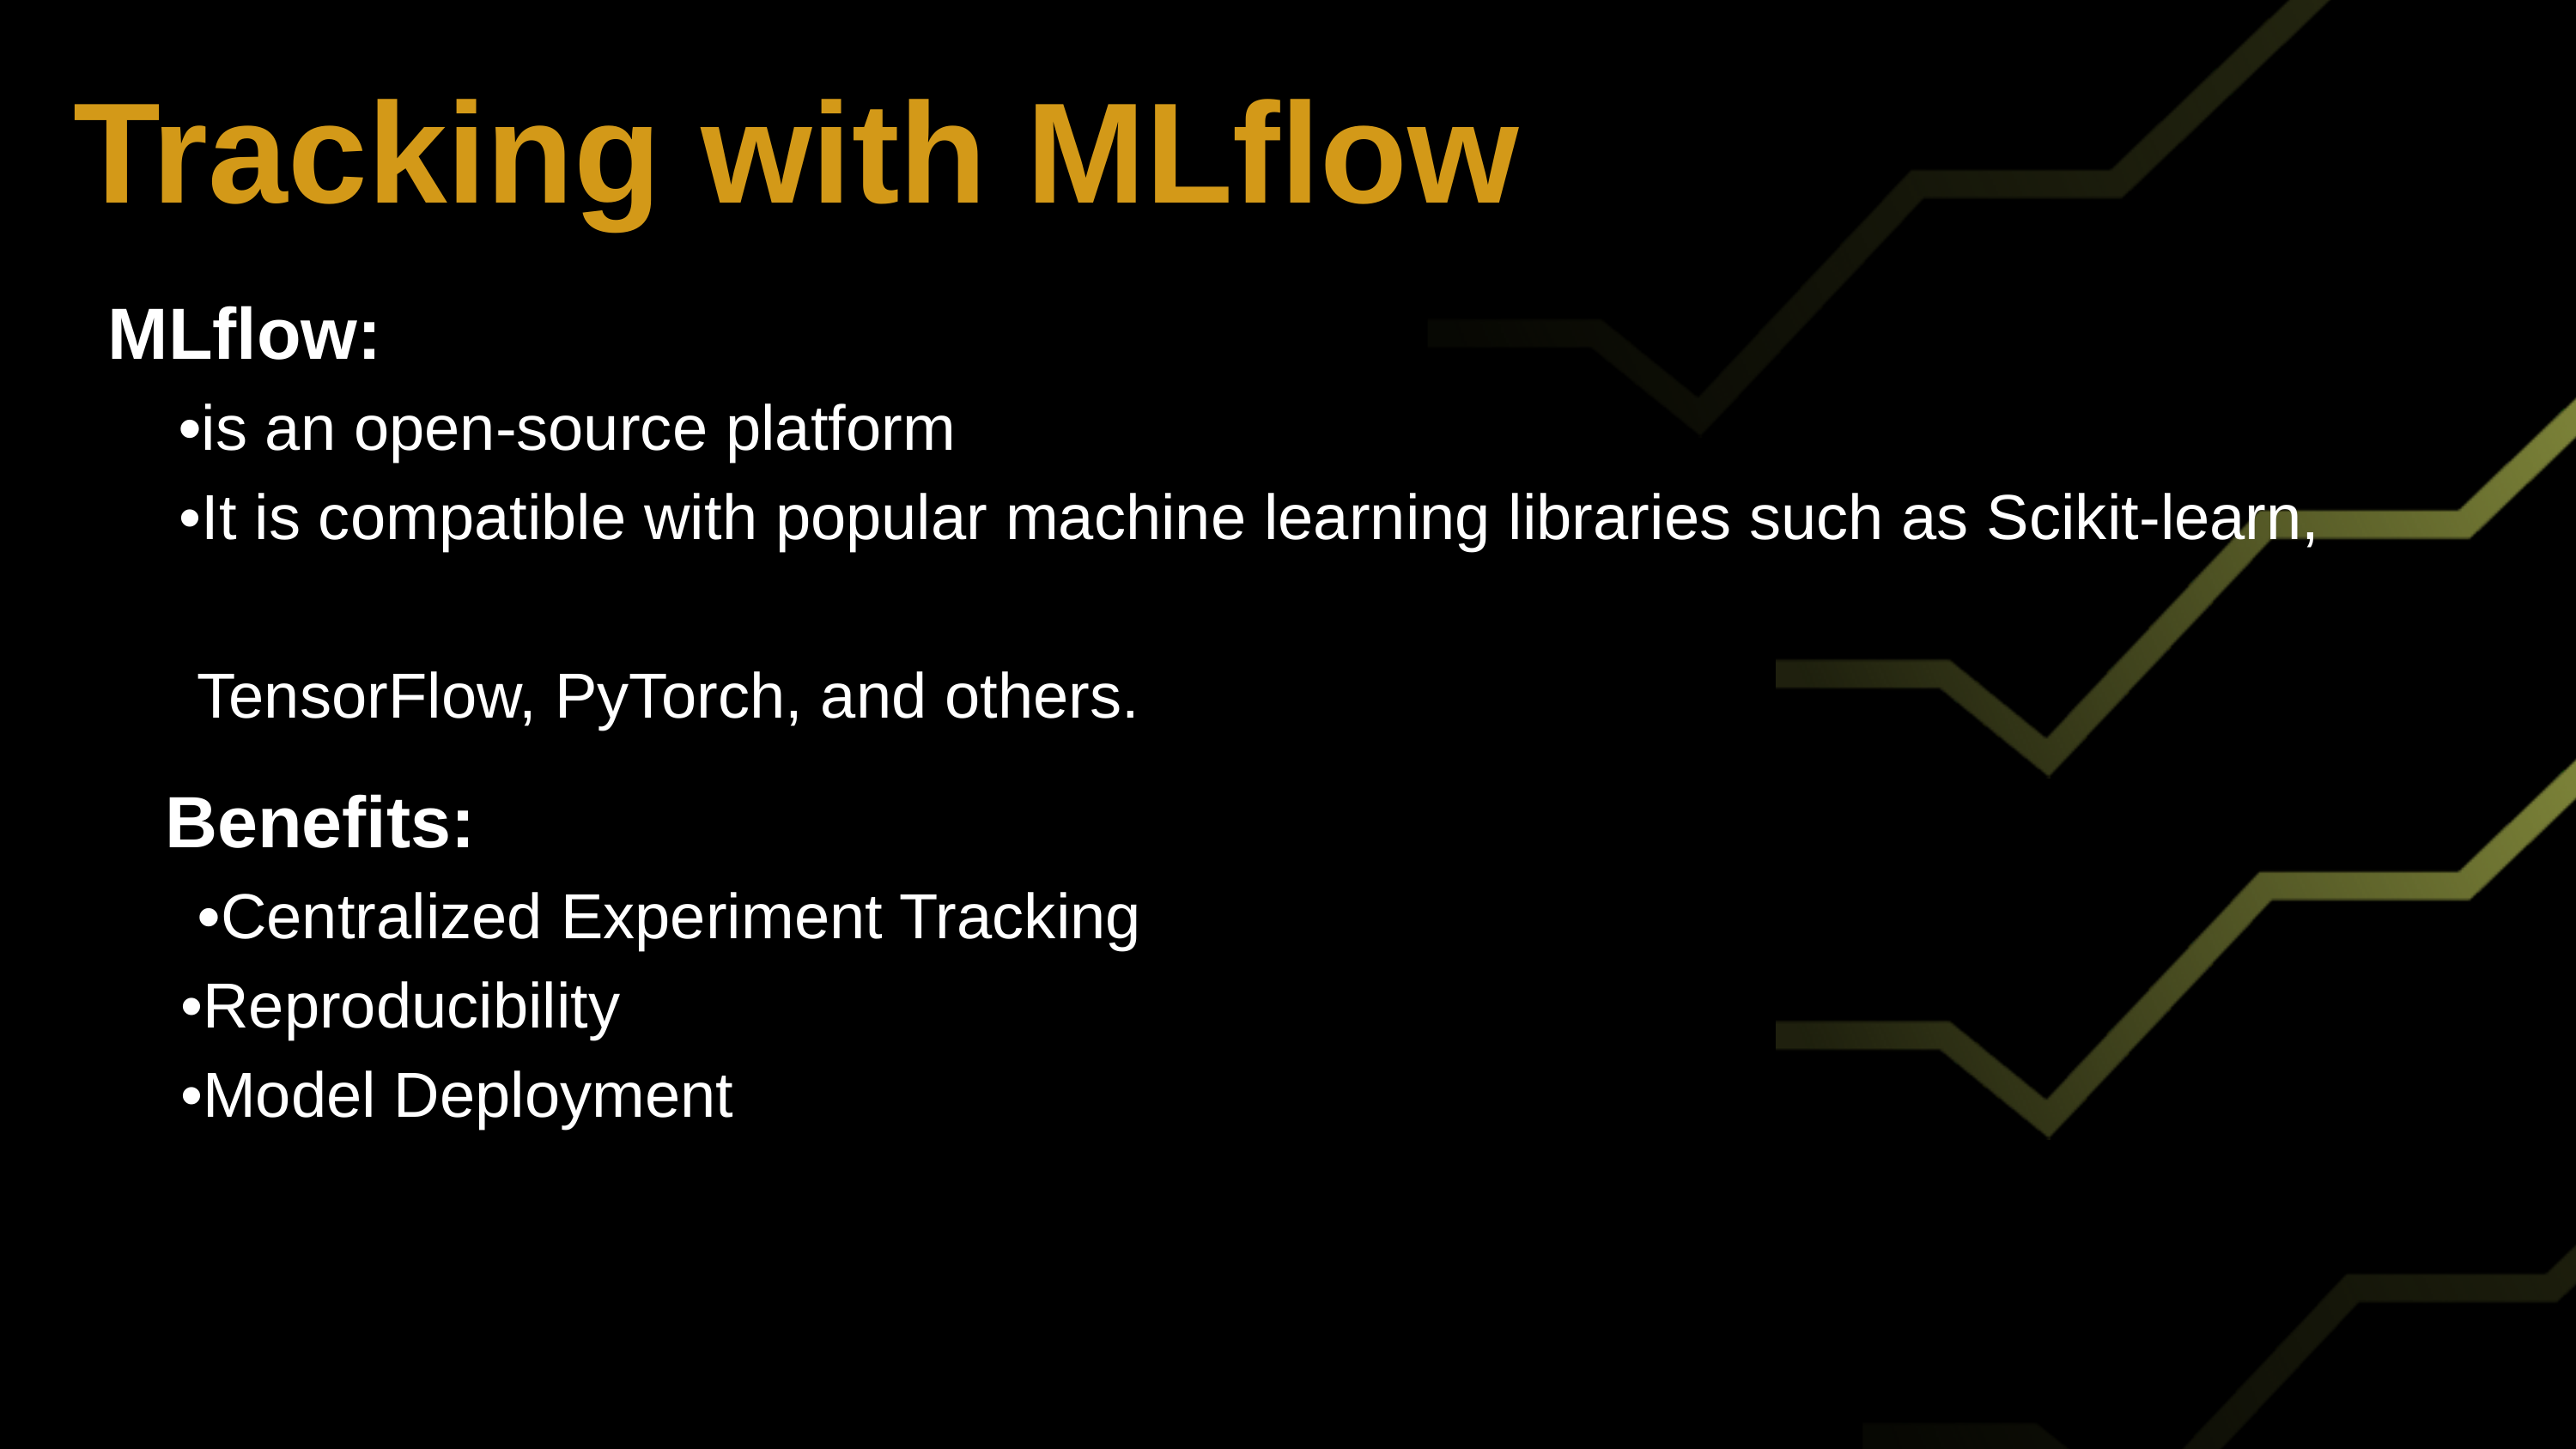

Tracking with MLflow

MLflow:
    •is an open-source platform
    •It is compatible with popular machine learning libraries such as Scikit-learn,
     TensorFlow, PyTorch, and others.

 Benefits:
   •Centralized Experiment Tracking
  •Reproducibility
  •Model Deployment